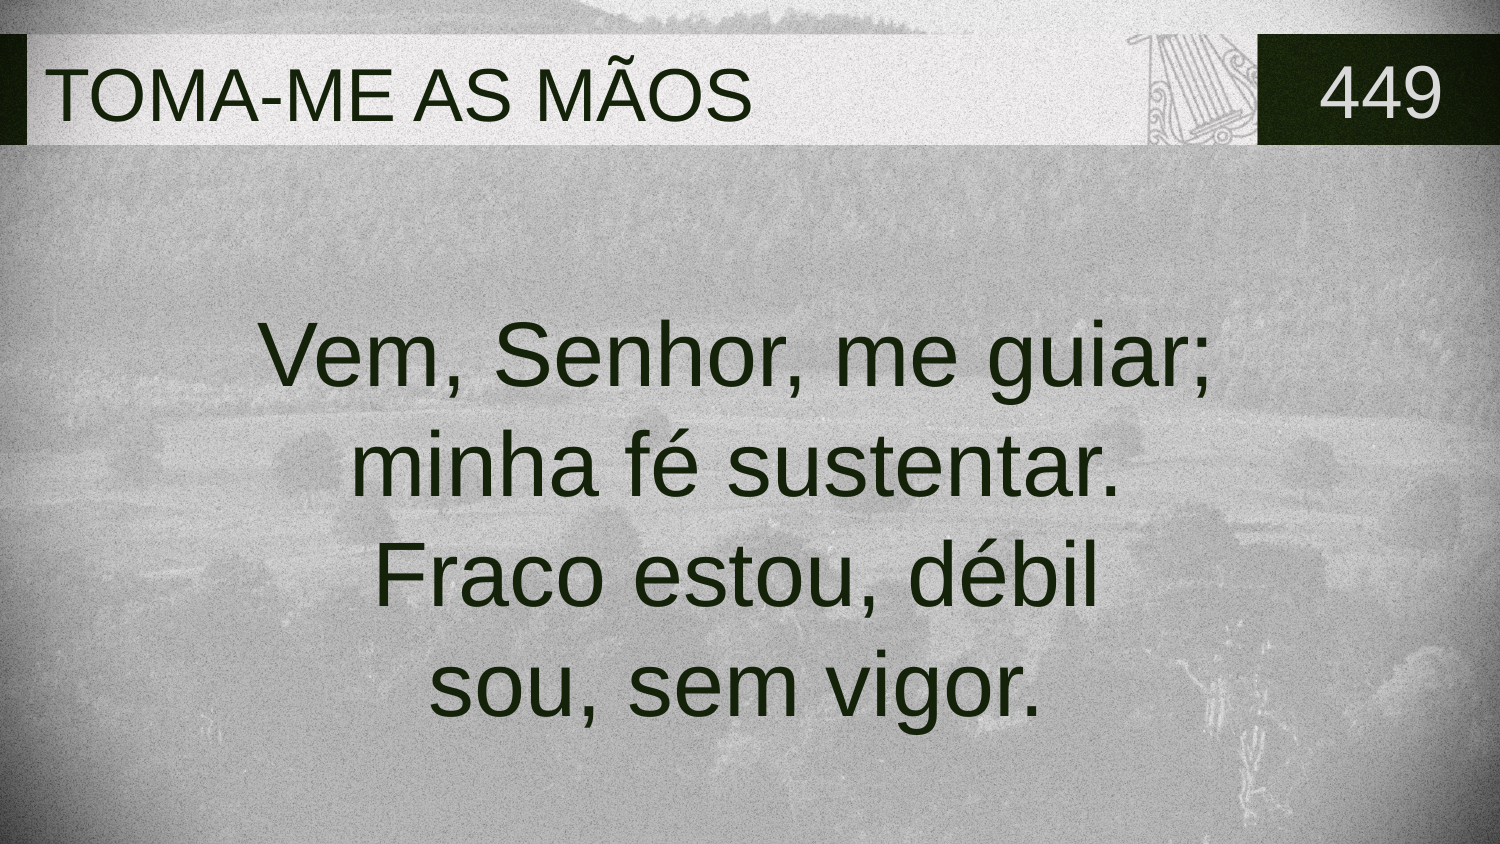

# TOMA-ME AS MÃOS
449
Vem, Senhor, me guiar;
minha fé sustentar.
Fraco estou, débil
sou, sem vigor.